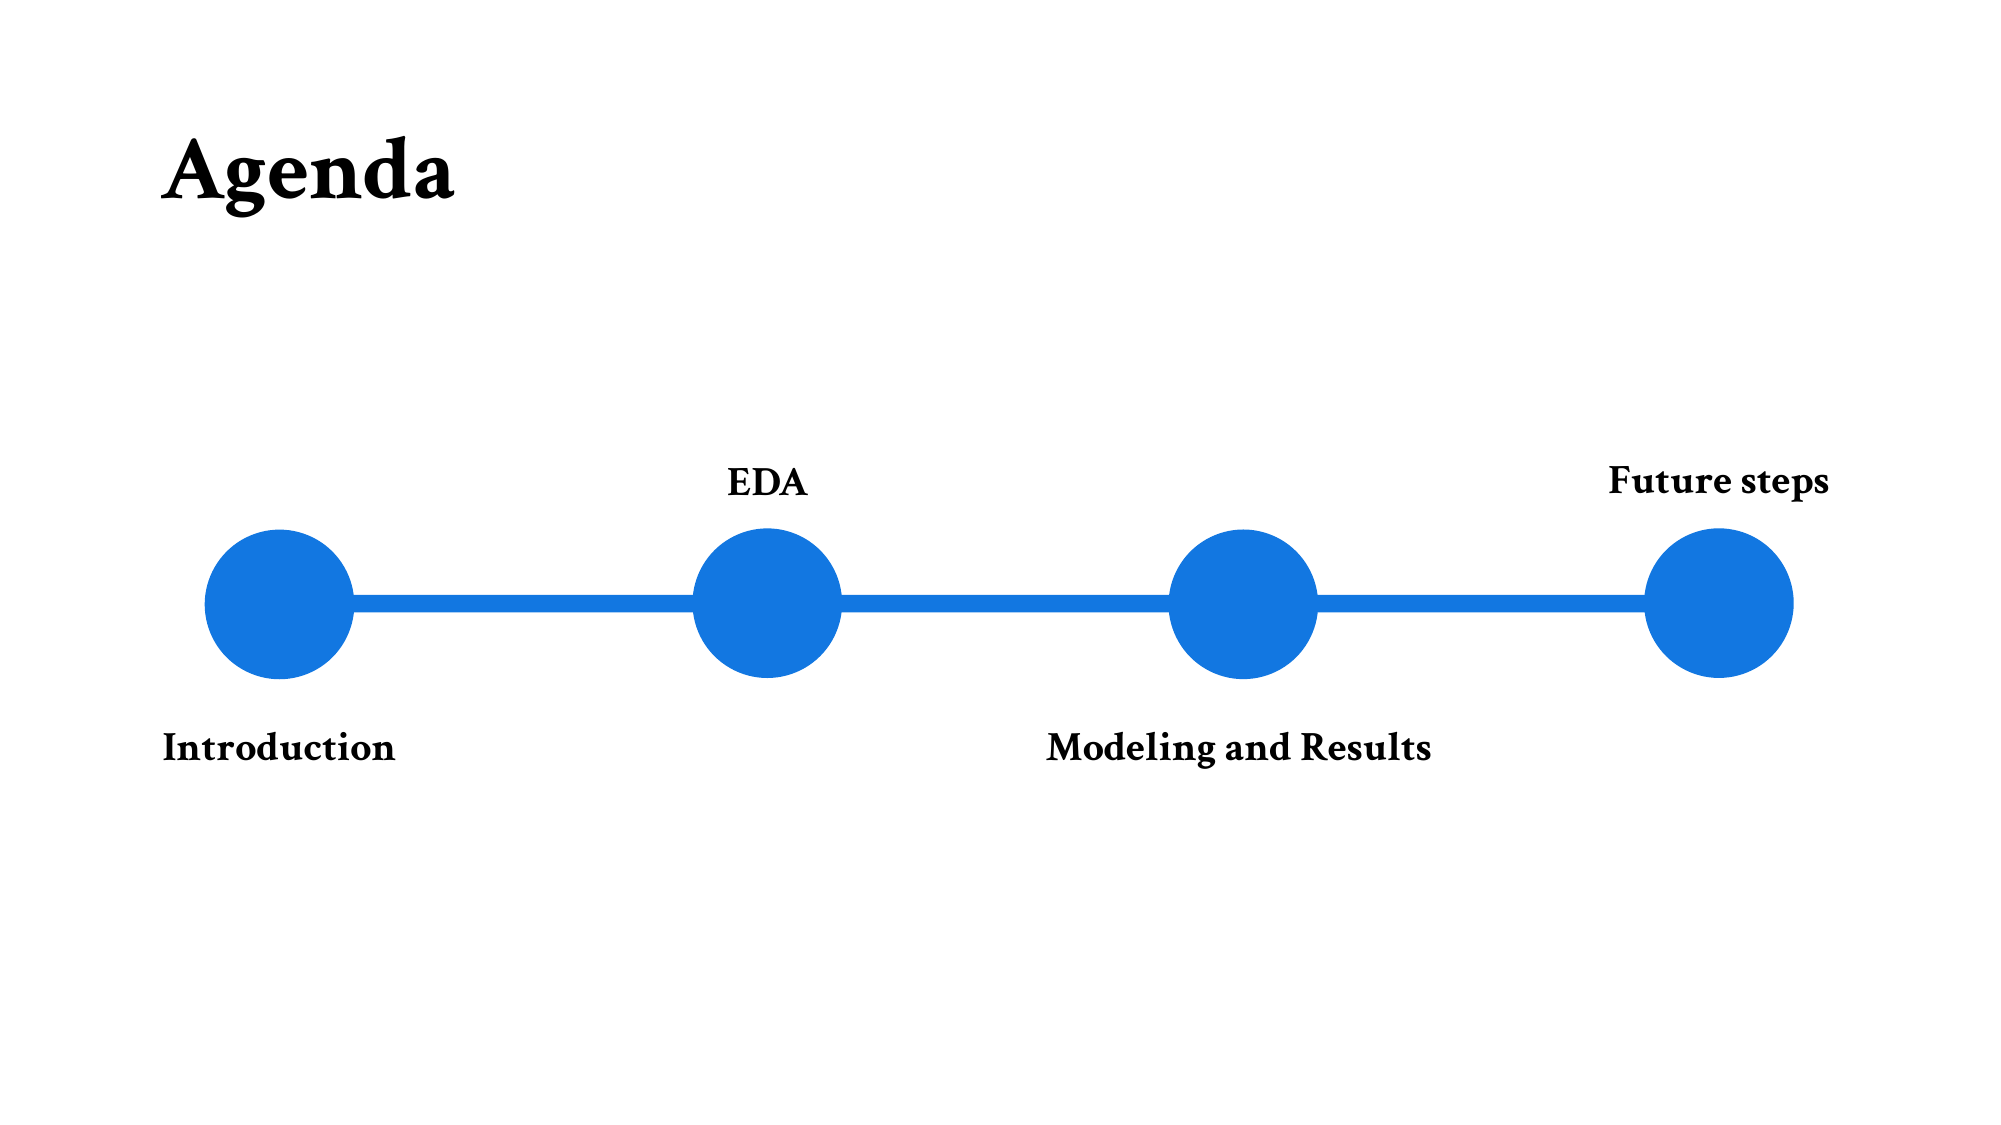

# Agenda
Future steps
EDA

Introduction
Modeling and Results